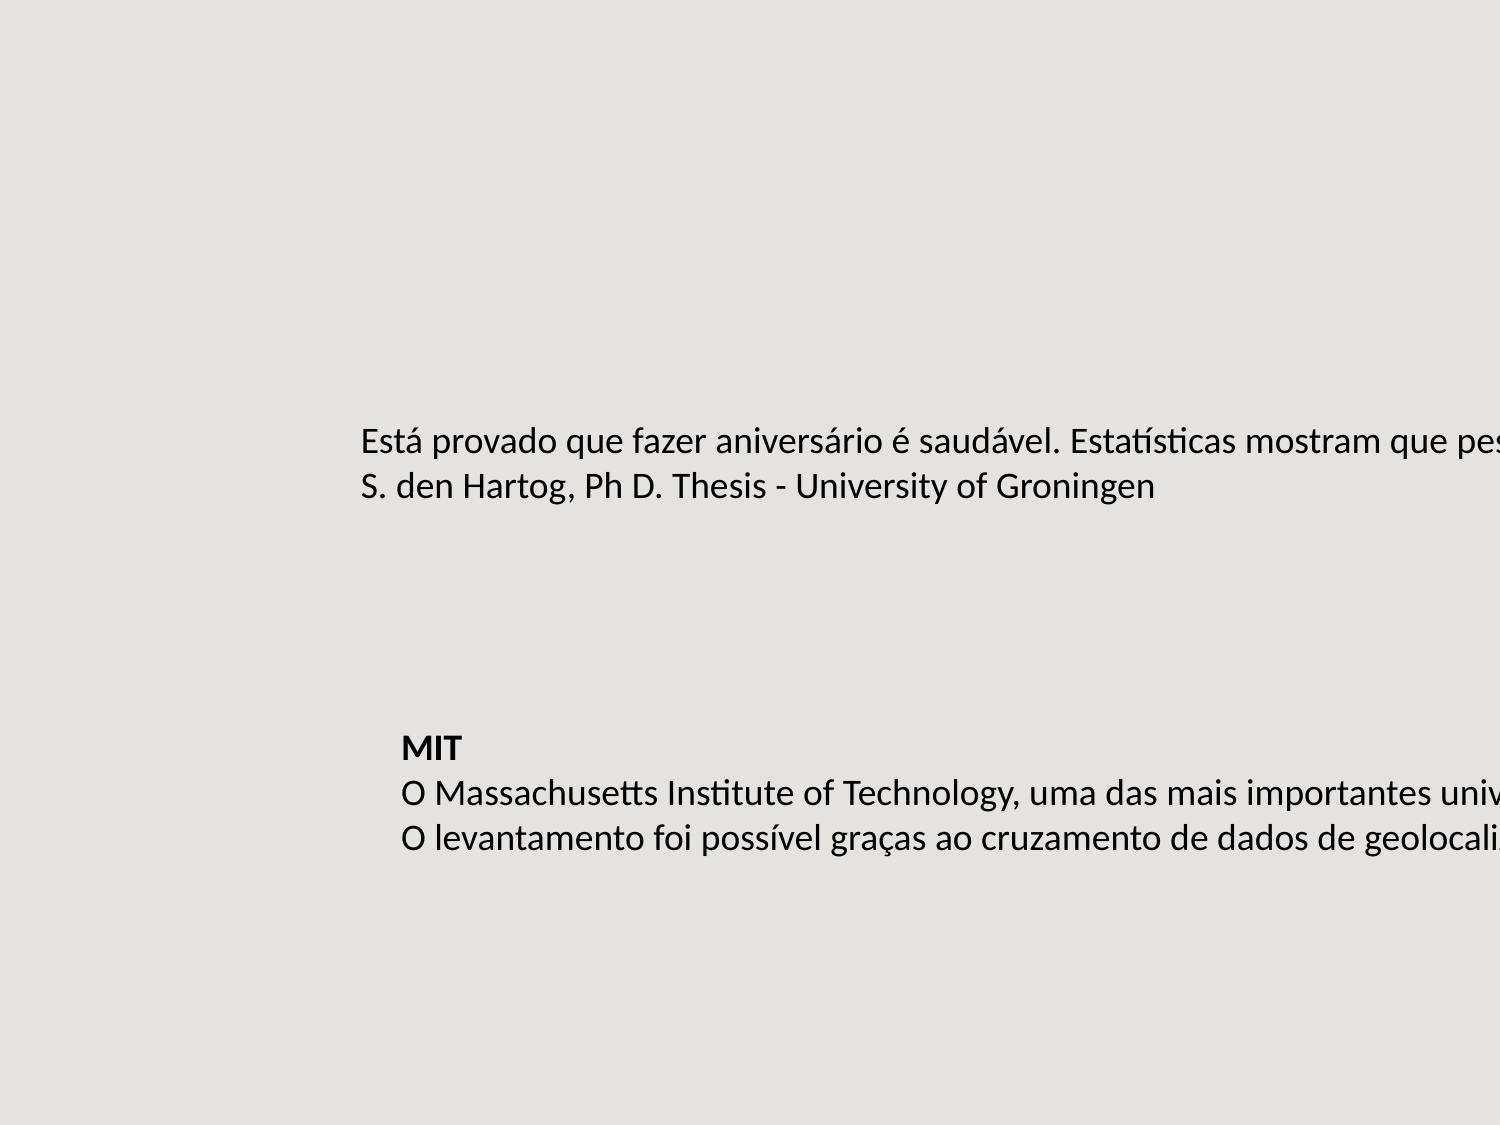

#

Está provado que fazer aniversário é saudável. Estatísticas mostram que pessoas que fazem mais aniversários vivem mais. 
S. den Hartog, Ph D. Thesis - University of Groningen

MIT
O Massachusetts Institute of Technology, uma das mais importantes universidades do mundo, através do MIT Media Lab, fez recentemente uma simulação que conseguiu determinar quantas pessoas se encontravam em um determinado momento no maior centro de compras dos EUA, e em plena Black Friday.
O levantamento foi possível graças ao cruzamento de dados de geolocalização de smartphones e tablets.